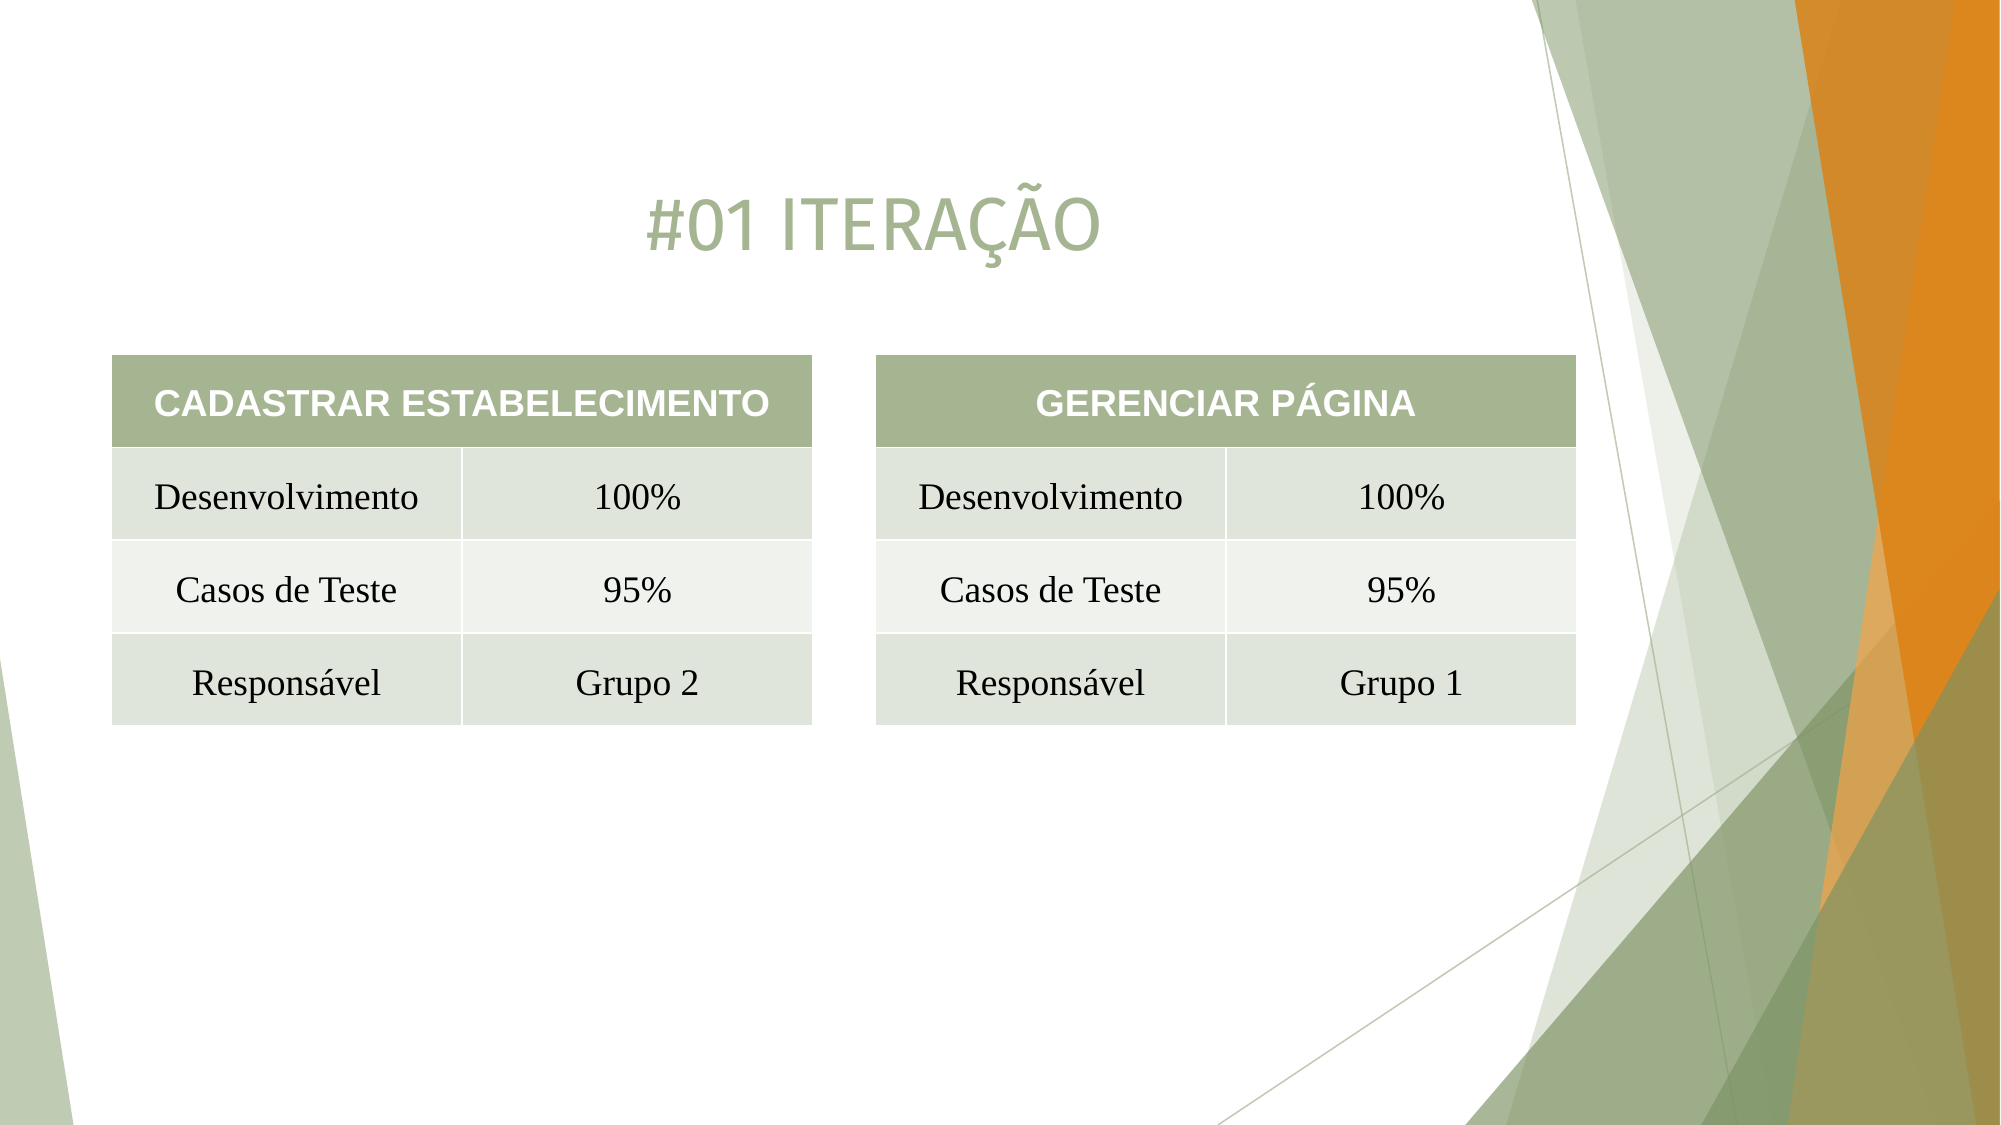

# #01 ITERAÇÃO
| CADASTRAR ESTABELECIMENTO |  |
| --- | --- |
| Desenvolvimento | 100% |
| Casos de Teste | 95% |
| Responsável | Grupo 2 |
| GERENCIAR PÁGINA |  |
| --- | --- |
| Desenvolvimento | 100% |
| Casos de Teste | 95% |
| Responsável | Grupo 1 |